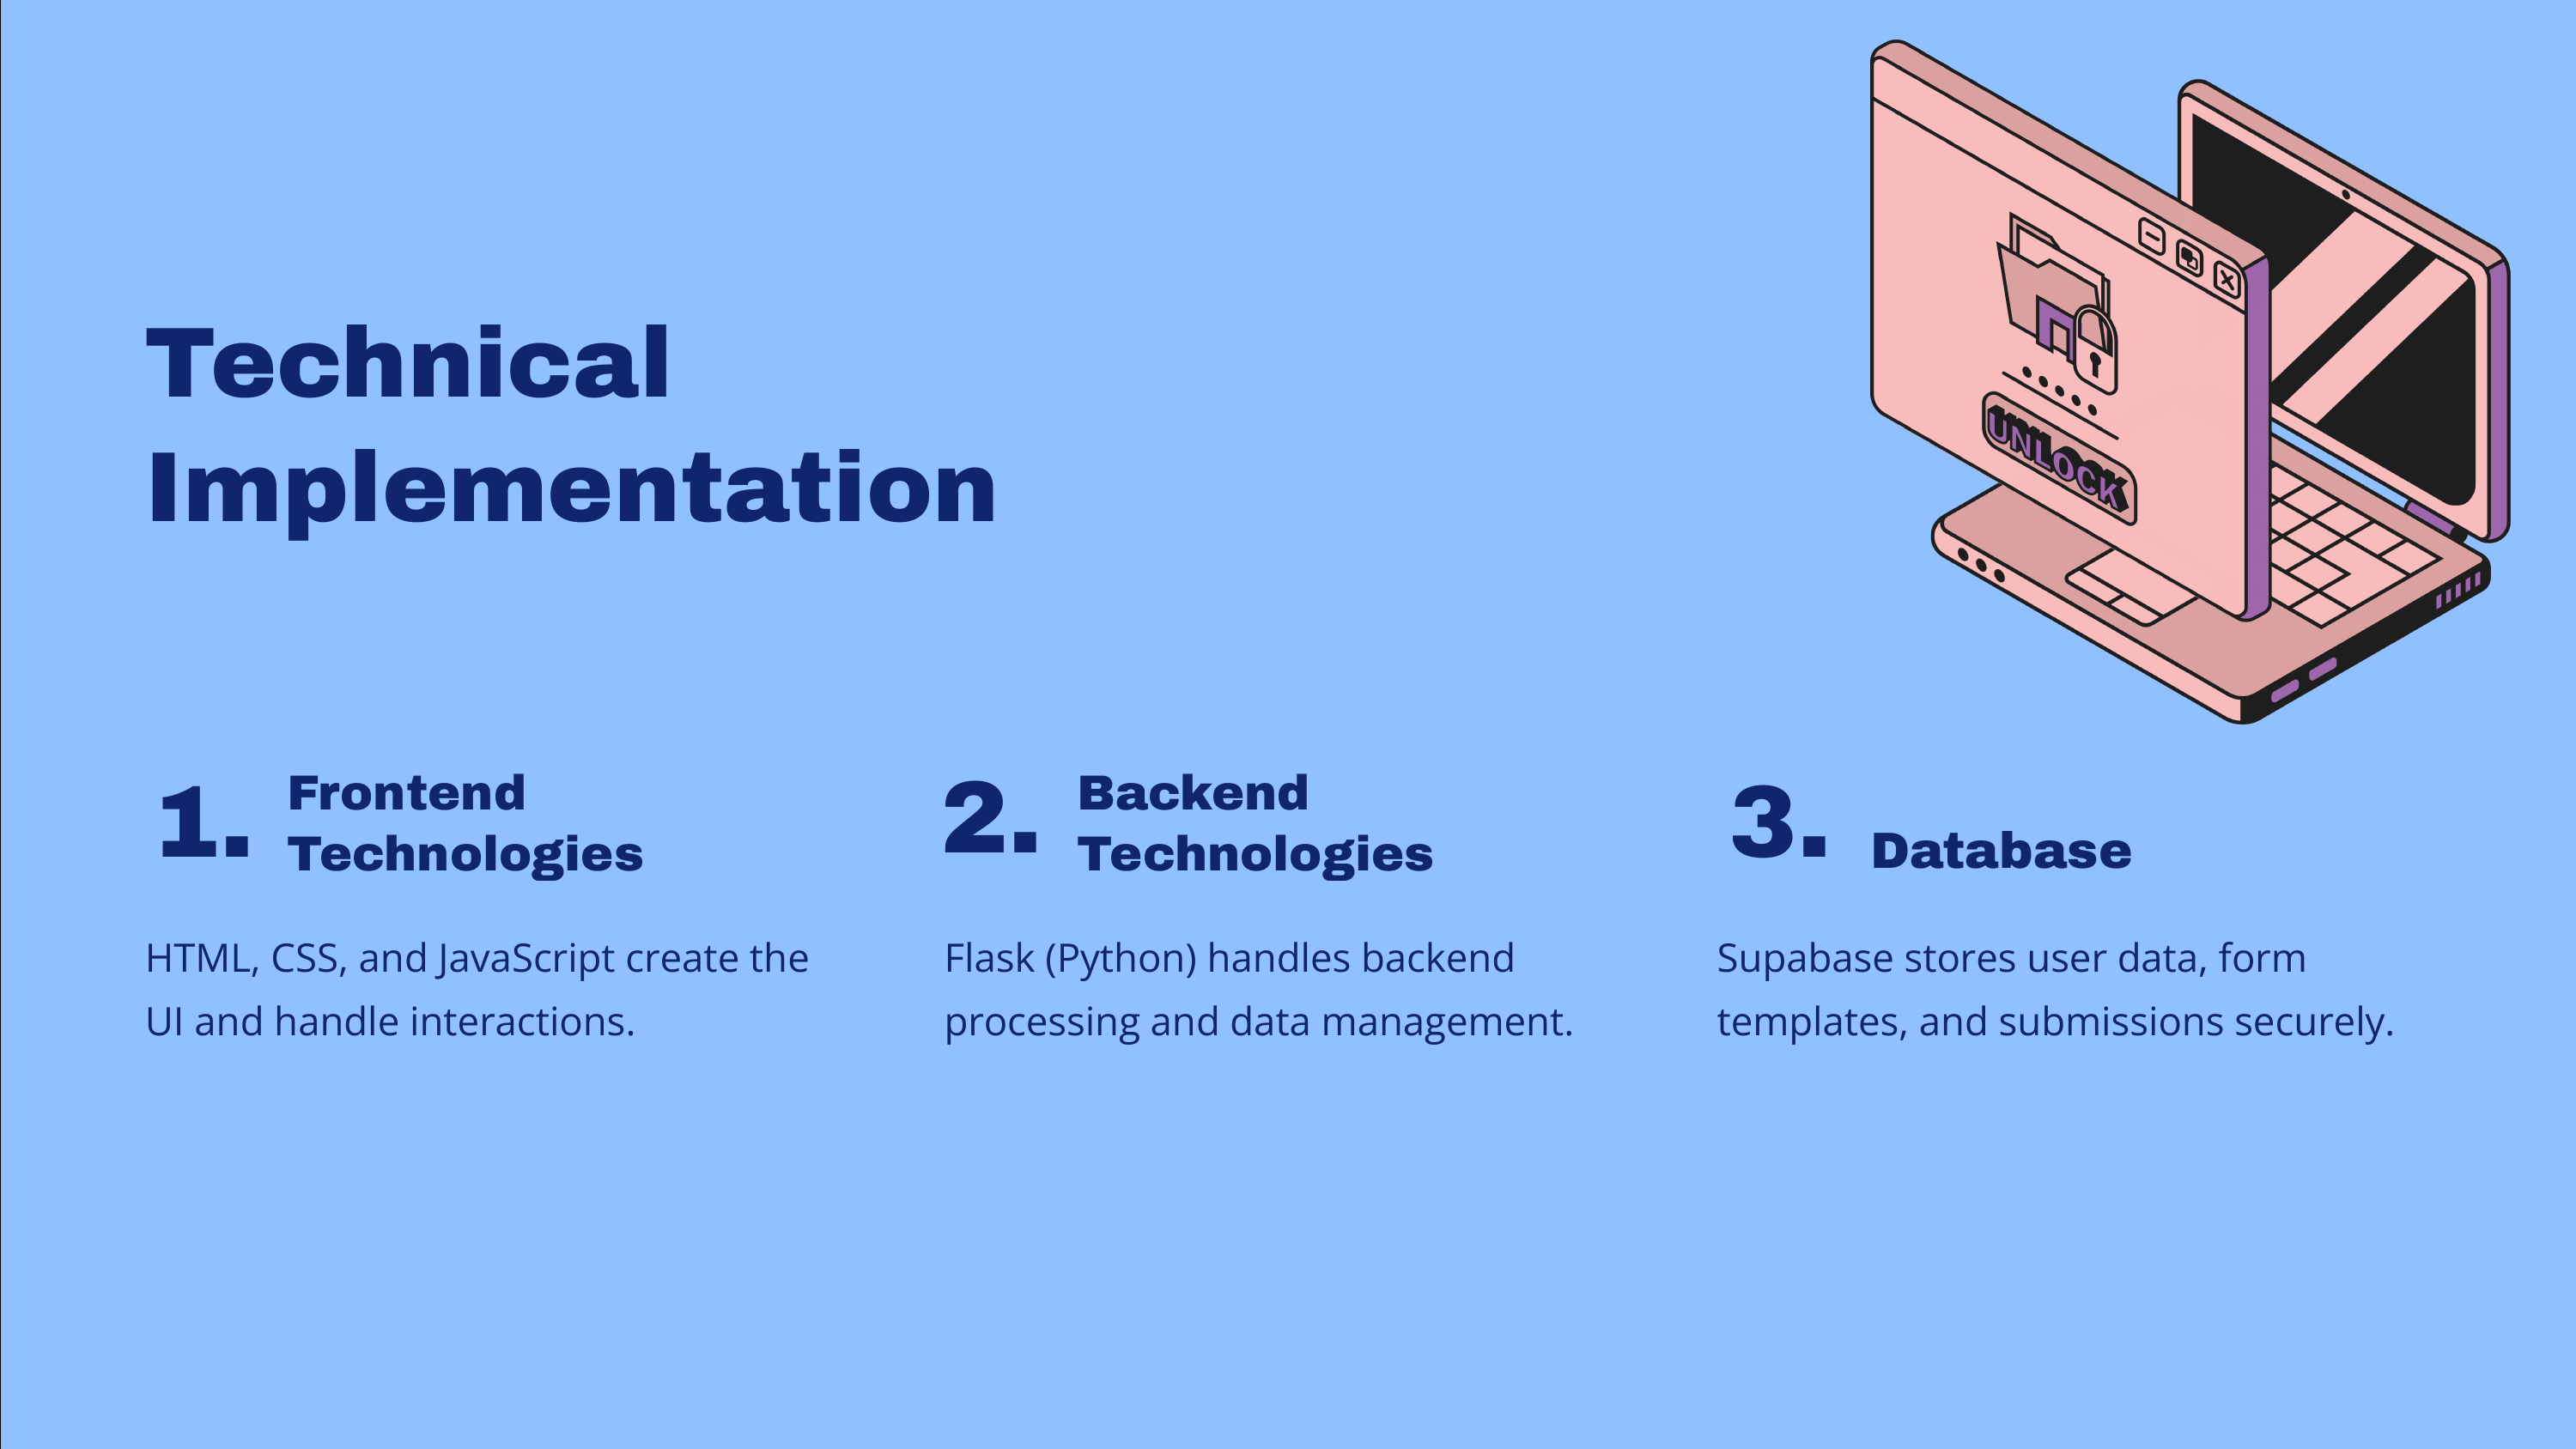

Technical Implementation
Frontend Technologies
Backend Technologies
2.
1.
3.
Database
HTML, CSS, and JavaScript create the UI and handle interactions.

Flask (Python) handles backend processing and data management.

Supabase stores user data, form templates, and submissions securely.